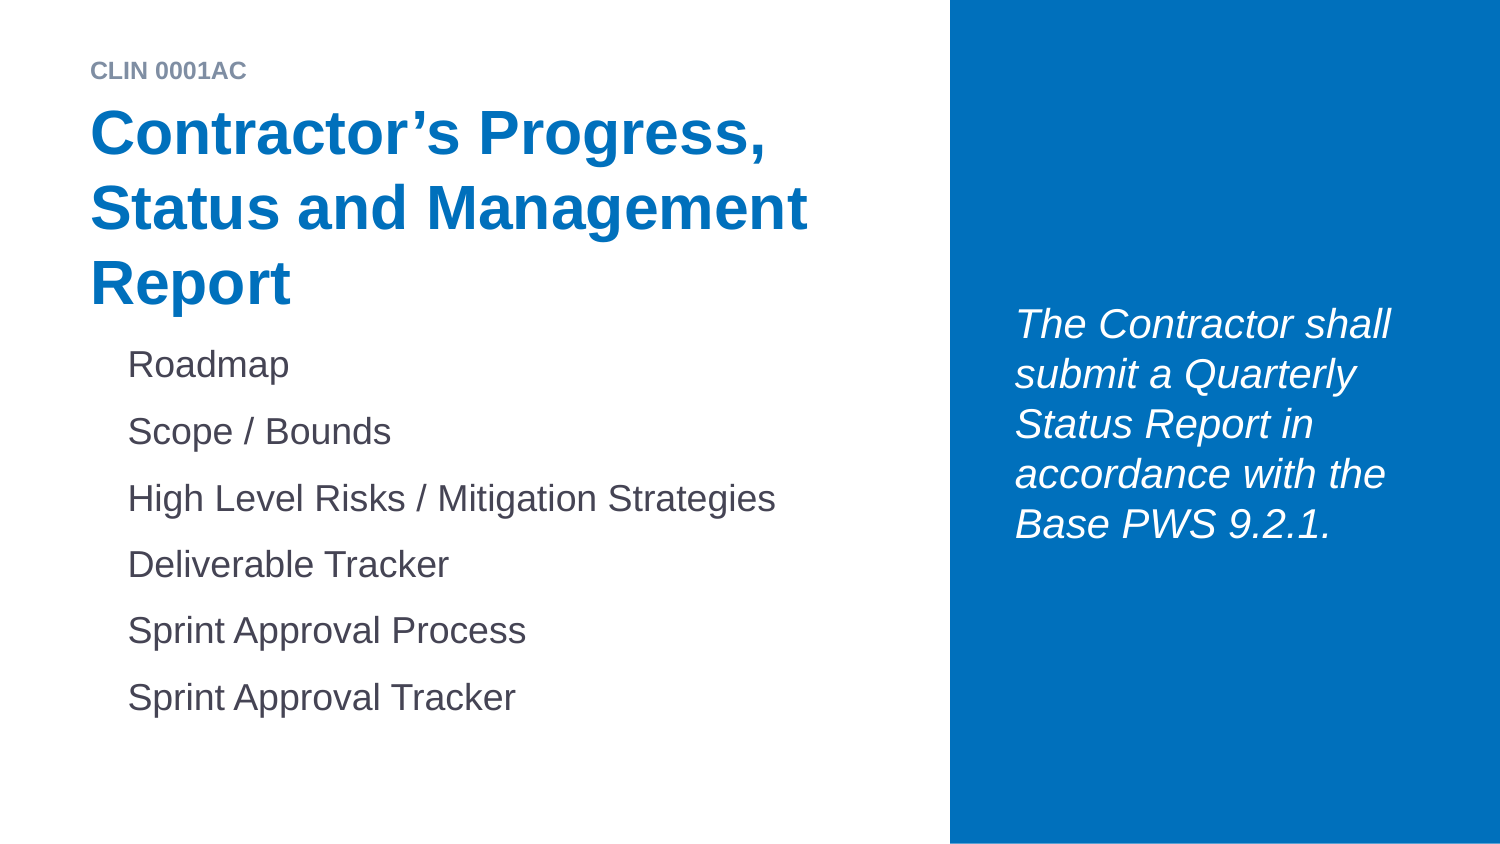

CLIN 0001AC
The Contractor shall submit a Quarterly Status Report in accordance with the Base PWS 9.2.1.
# Contractor’s Progress, Status and Management Report
Roadmap
Scope / Bounds
High Level Risks / Mitigation Strategies
Deliverable Tracker
Sprint Approval Process
Sprint Approval Tracker